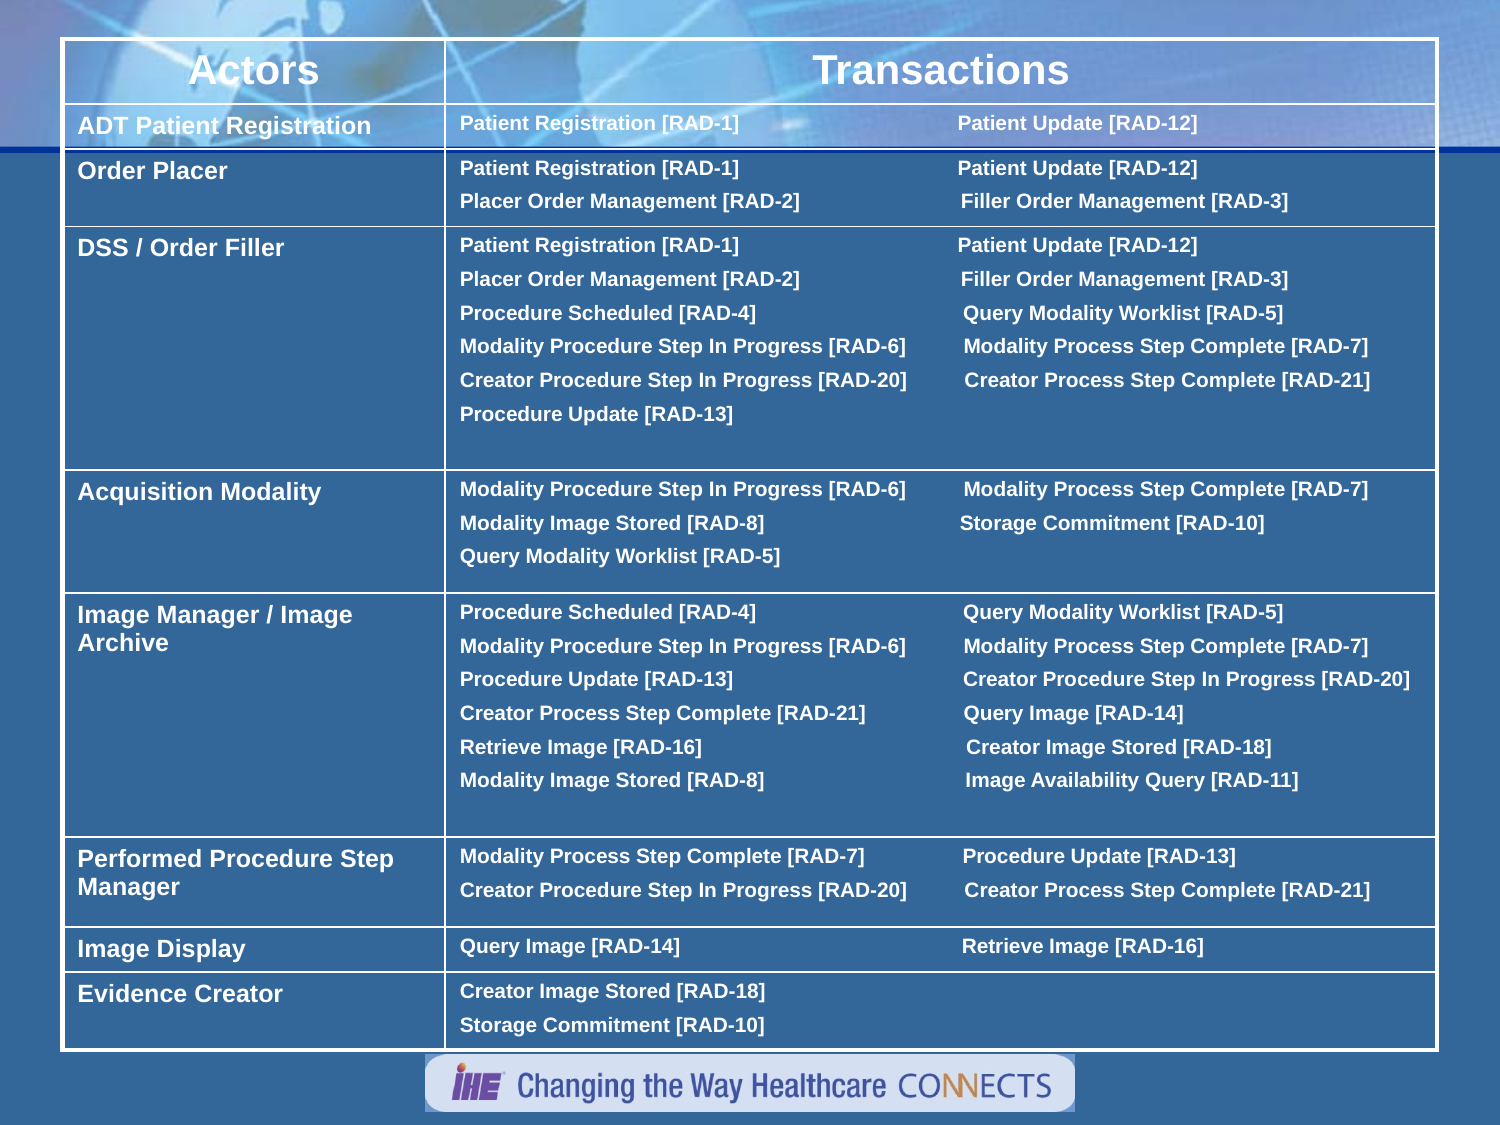

| Actors | Transactions |
| --- | --- |
| ADT Patient Registration | Patient Registration [RAD-1] Patient Update [RAD-12] |
| Order Placer | Patient Registration [RAD-1] Patient Update [RAD-12] Placer Order Management [RAD-2] Filler Order Management [RAD-3] |
| DSS / Order Filler | Patient Registration [RAD-1] Patient Update [RAD-12] Placer Order Management [RAD-2] Filler Order Management [RAD-3] Procedure Scheduled [RAD-4] Query Modality Worklist [RAD-5] Modality Procedure Step In Progress [RAD-6] Modality Process Step Complete [RAD-7] Creator Procedure Step In Progress [RAD-20] Creator Process Step Complete [RAD-21] Procedure Update [RAD-13] |
| Acquisition Modality | Modality Procedure Step In Progress [RAD-6] Modality Process Step Complete [RAD-7] Modality Image Stored [RAD-8] Storage Commitment [RAD-10] Query Modality Worklist [RAD-5] |
| Image Manager / Image Archive | Procedure Scheduled [RAD-4] Query Modality Worklist [RAD-5] Modality Procedure Step In Progress [RAD-6] Modality Process Step Complete [RAD-7] Procedure Update [RAD-13] Creator Procedure Step In Progress [RAD-20] Creator Process Step Complete [RAD-21] Query Image [RAD-14] Retrieve Image [RAD-16] Creator Image Stored [RAD-18] Modality Image Stored [RAD-8] Image Availability Query [RAD-11] |
| Performed Procedure Step Manager | Modality Process Step Complete [RAD-7] Procedure Update [RAD-13] Creator Procedure Step In Progress [RAD-20] Creator Process Step Complete [RAD-21] |
| Image Display | Query Image [RAD-14] Retrieve Image [RAD-16] |
| Evidence Creator | Creator Image Stored [RAD-18] Storage Commitment [RAD-10] |